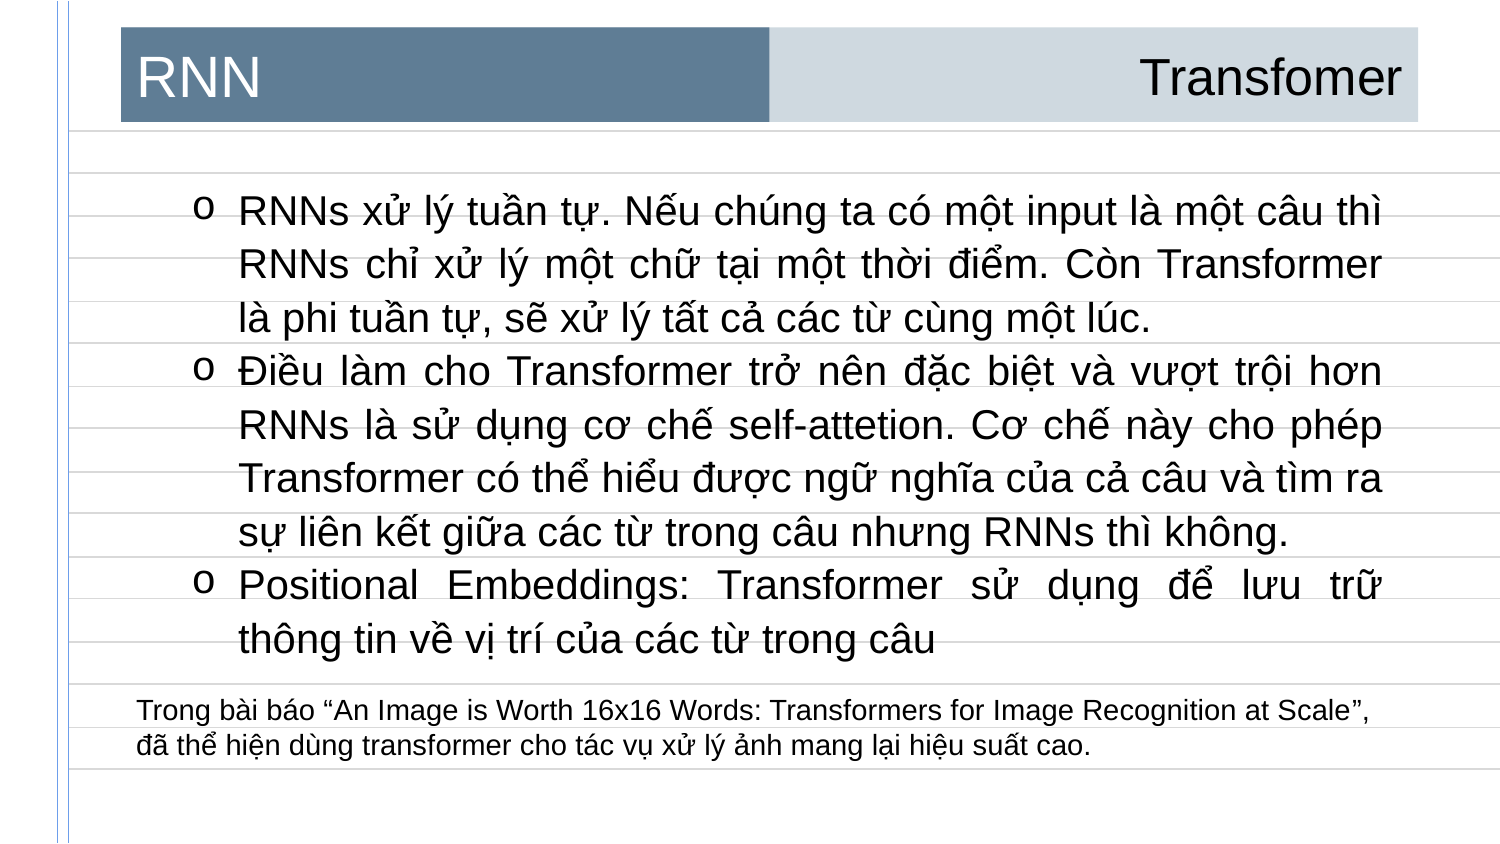

Transfomer
RNN
RNNs xử lý tuần tự. Nếu chúng ta có một input là một câu thì RNNs chỉ xử lý một chữ tại một thời điểm. Còn Transformer là phi tuần tự, sẽ xử lý tất cả các từ cùng một lúc.
Điều làm cho Transformer trở nên đặc biệt và vượt trội hơn RNNs là sử dụng cơ chế self-attetion. Cơ chế này cho phép Transformer có thể hiểu được ngữ nghĩa của cả câu và tìm ra sự liên kết giữa các từ trong câu nhưng RNNs thì không.
Positional Embeddings: Transformer sử dụng để lưu trữ thông tin về vị trí của các từ trong câu
Trong bài báo “An Image is Worth 16x16 Words: Transformers for Image Recognition at Scale”, đã thể hiện dùng transformer cho tác vụ xử lý ảnh mang lại hiệu suất cao.